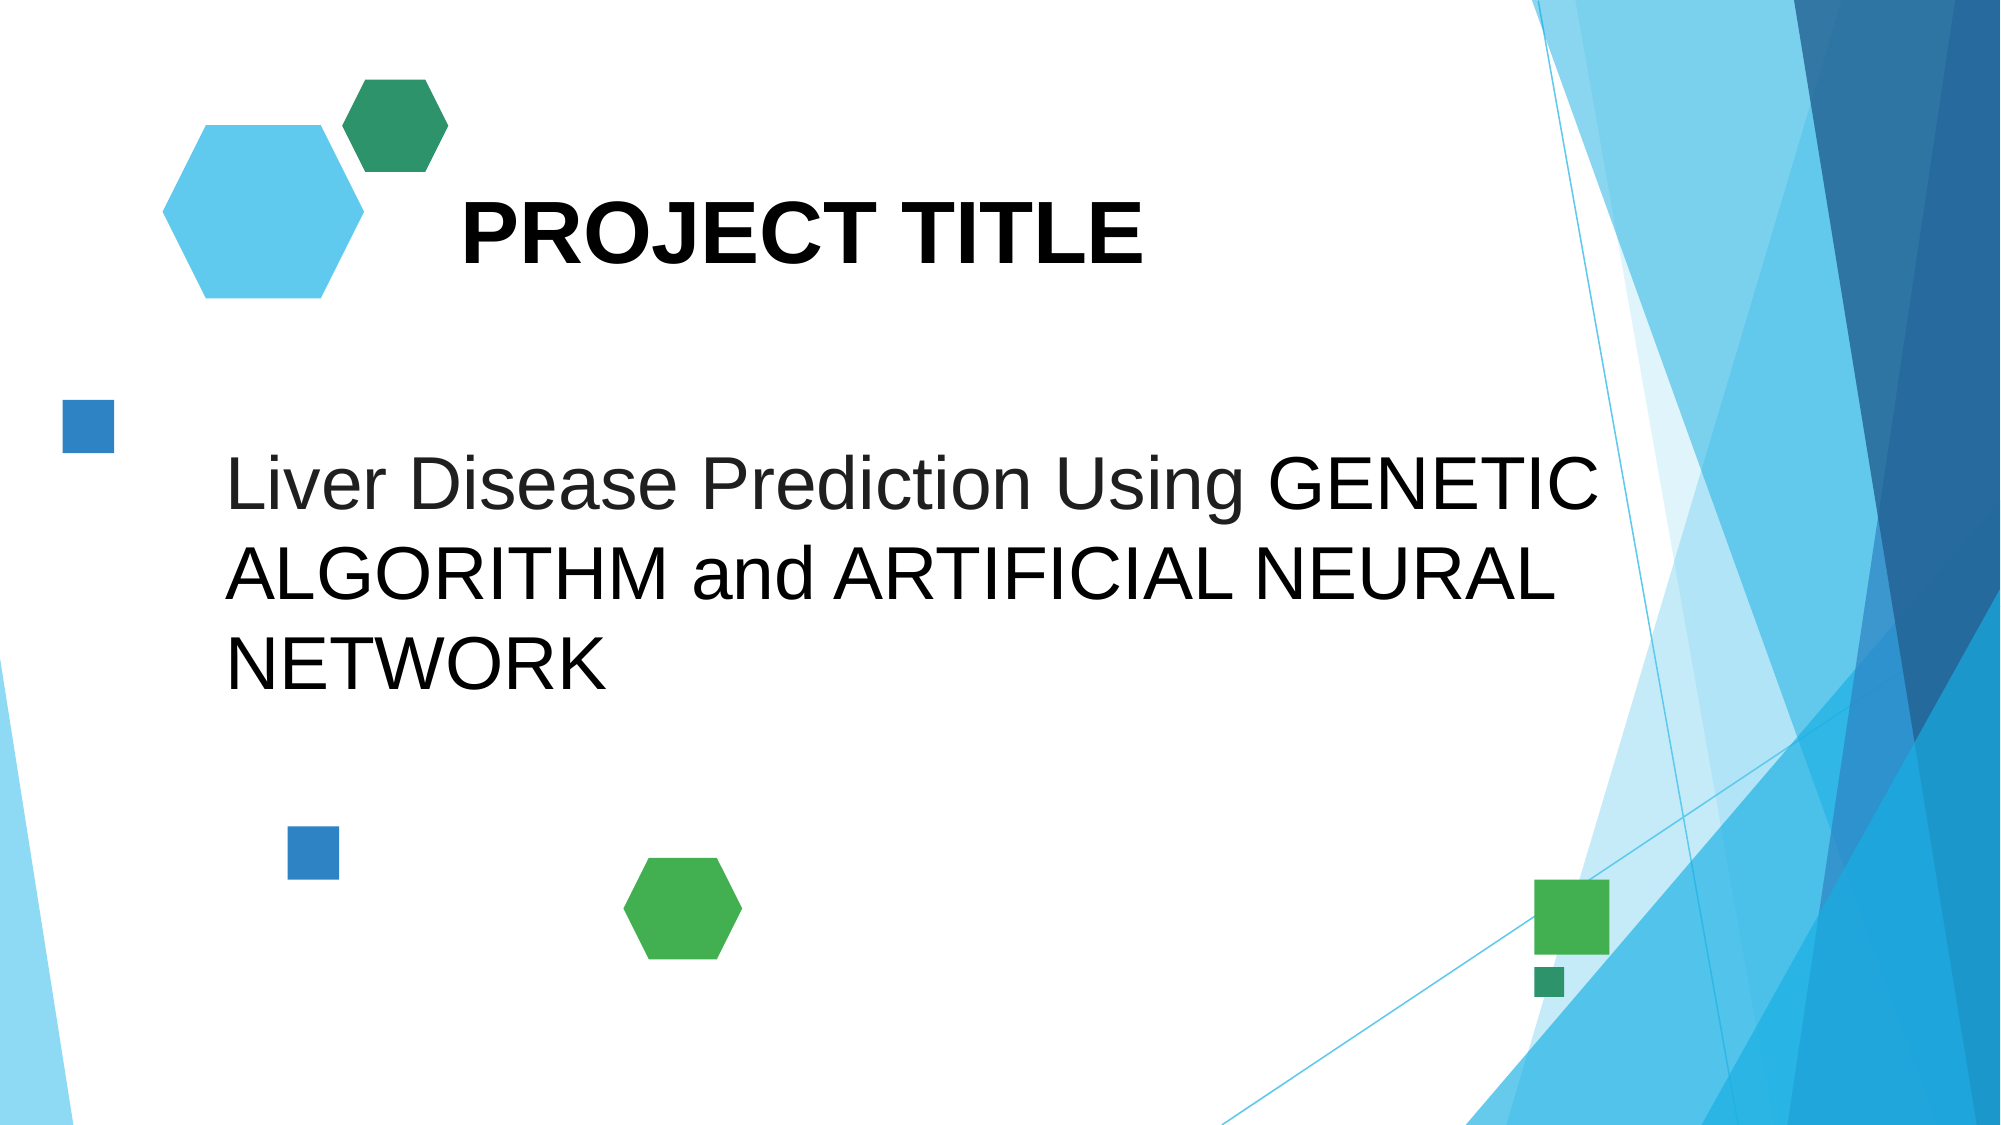

# PROJECT TITLE

Liver Disease Prediction Using GENETIC ALGORITHM and ARTIFICIAL NEURAL NETWORK